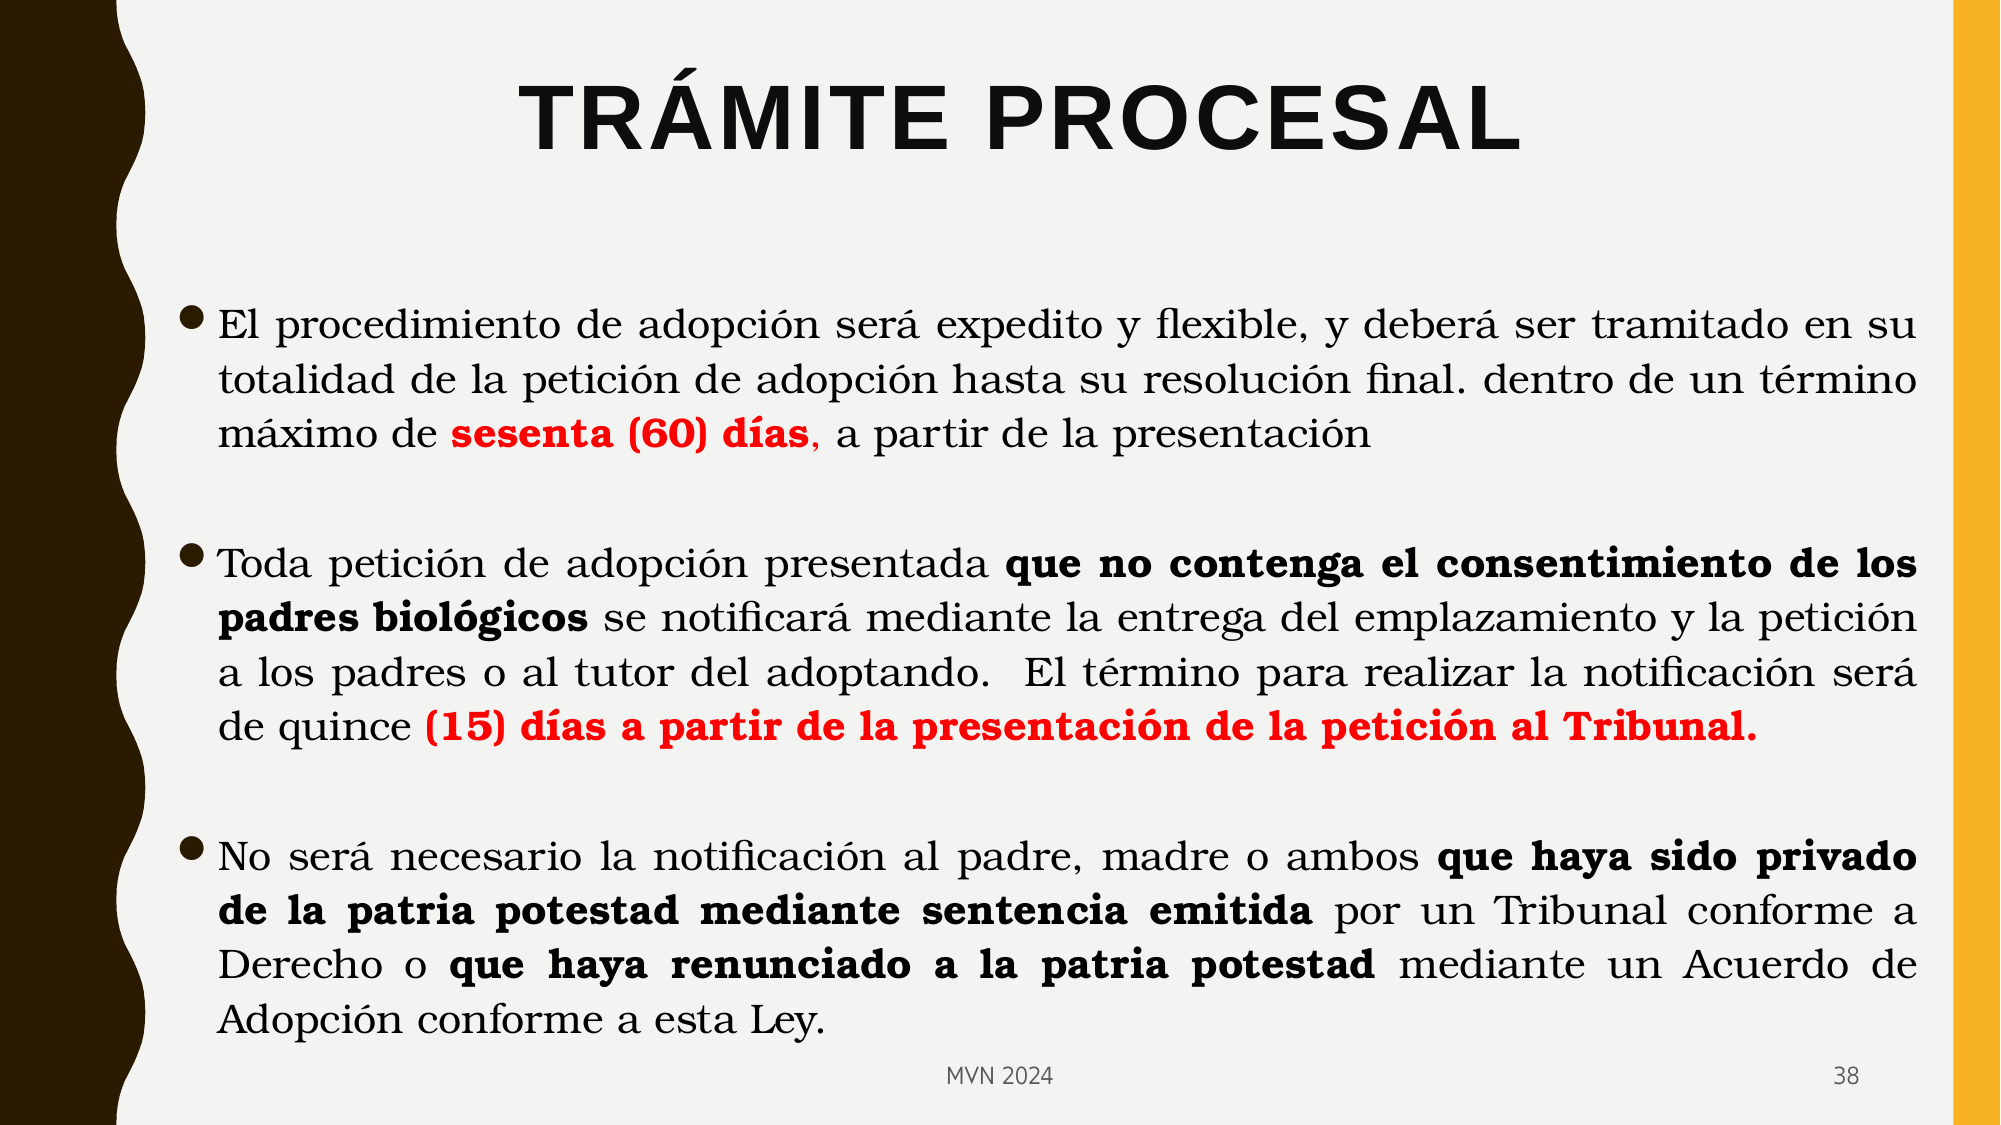

# Trámite Procesal

El procedimiento de adopción será expedito y flexible, y deberá ser tramitado en su totalidad de la petición de adopción hasta su resolución final. dentro de un término máximo de sesenta (60) días, a partir de la presentación

Toda petición de adopción presentada que no contenga el consentimiento de los padres biológicos se notificará mediante la entrega del emplazamiento y la petición a los padres o al tutor del adoptando.  El término para realizar la notificación será de quince (15) días a partir de la presentación de la petición al Tribunal.

No será necesario la notificación al padre, madre o ambos que haya sido privado de la patria potestad mediante sentencia emitida por un Tribunal conforme a Derecho o que haya renunciado a la patria potestad mediante un Acuerdo de Adopción conforme a esta Ley.
MVN 2024
38